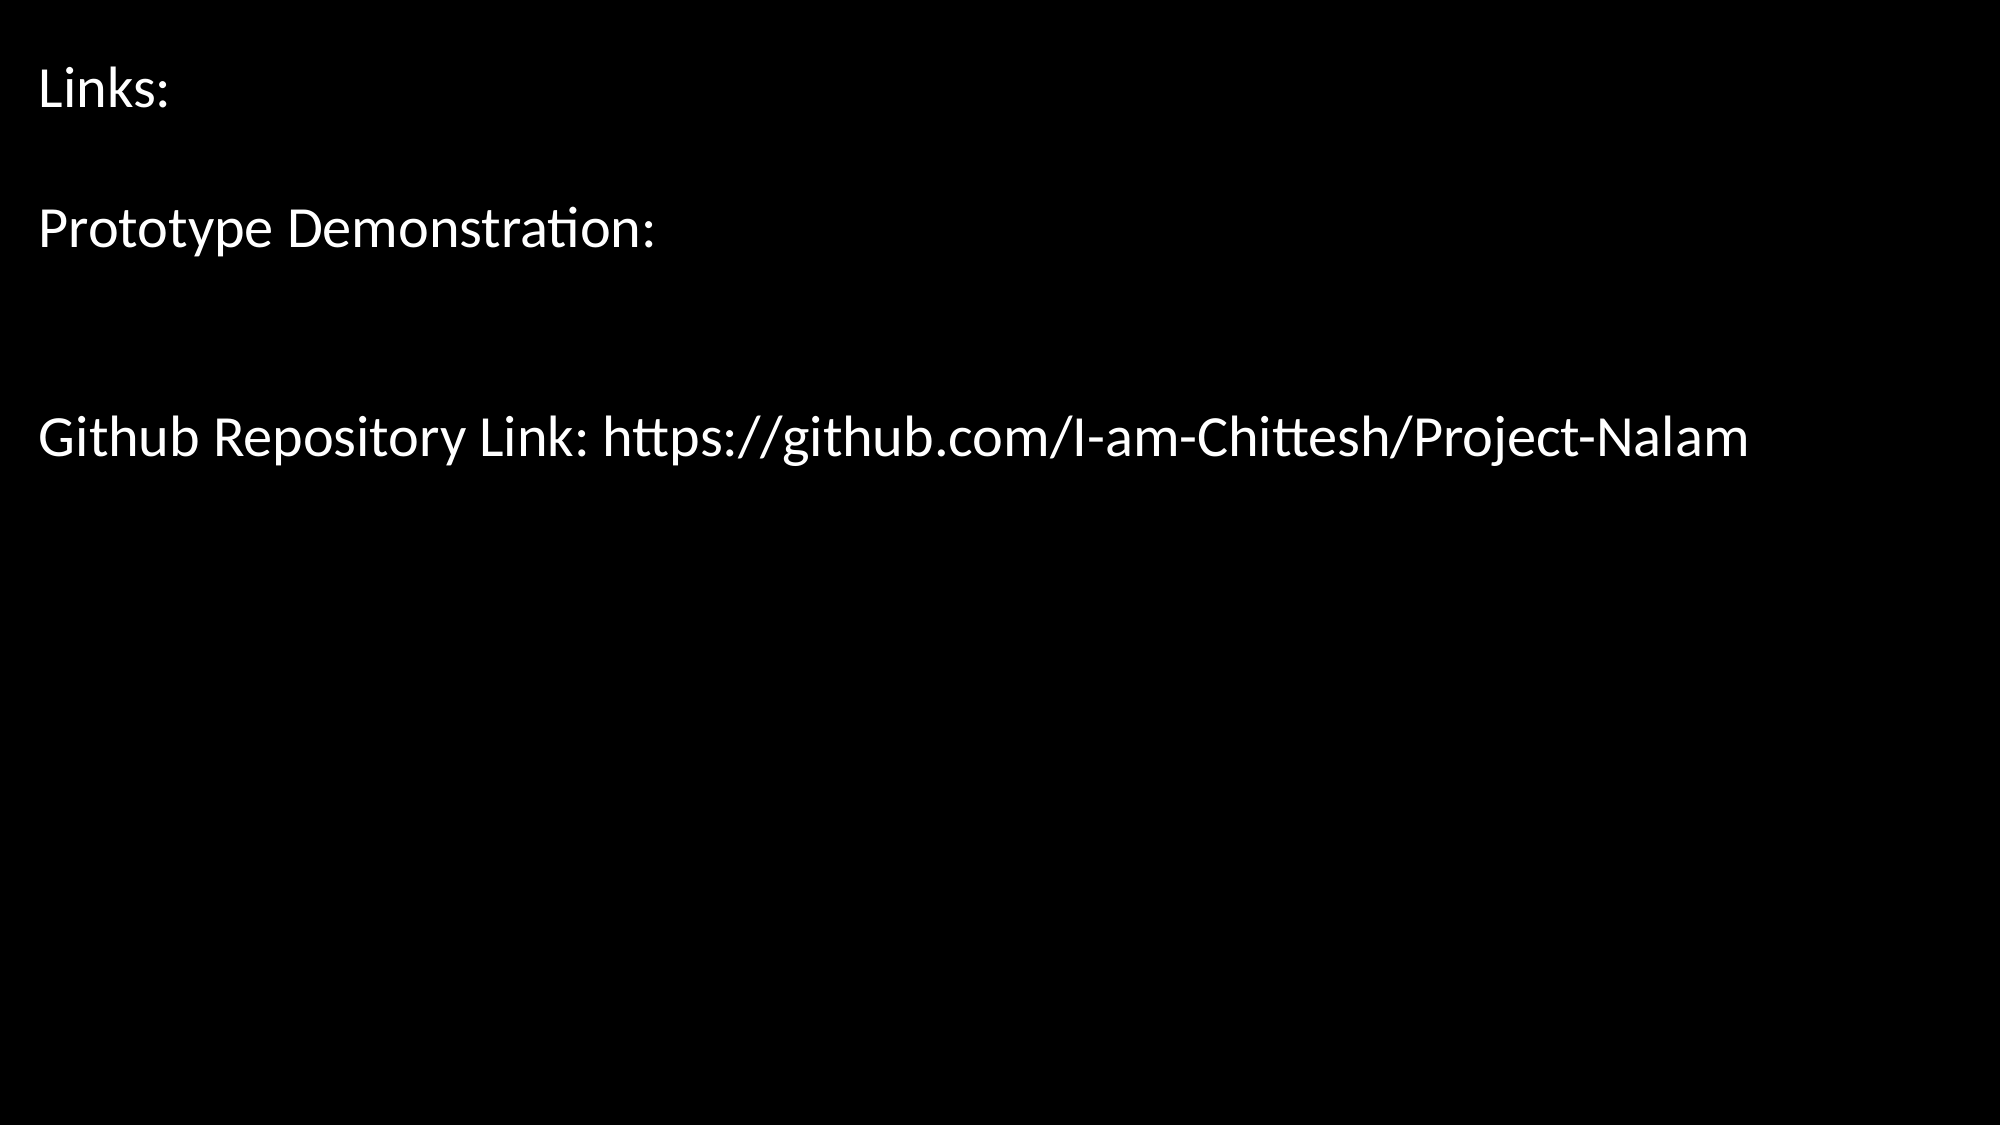

Links:
Prototype Demonstration:

Github Repository Link: https://github.com/I-am-Chittesh/Project-Nalam